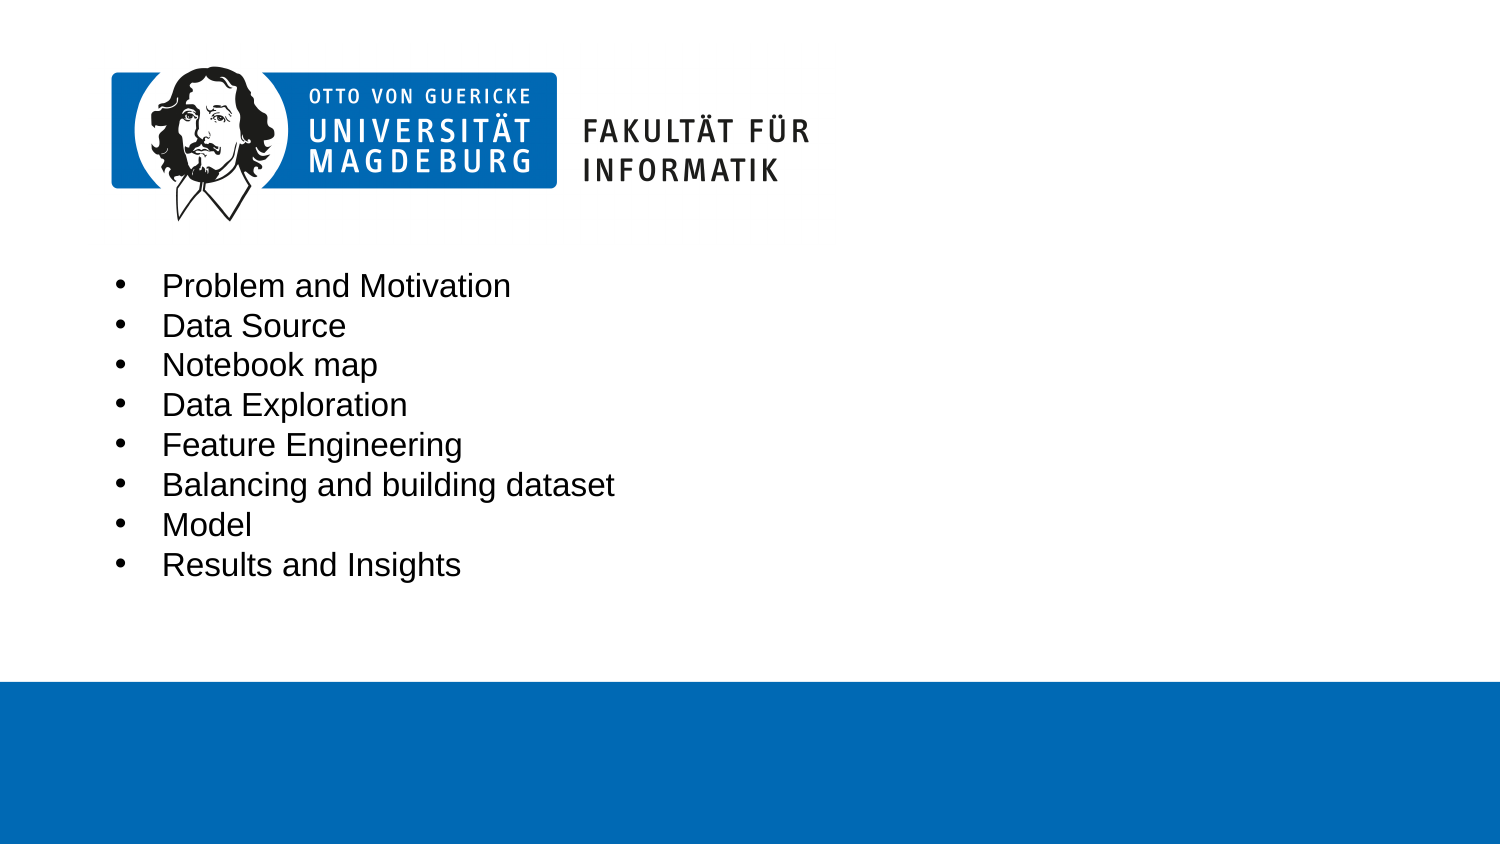

Problem and Motivation
Data Source
Notebook map
Data Exploration
Feature Engineering
Balancing and building dataset
Model
Results and Insights